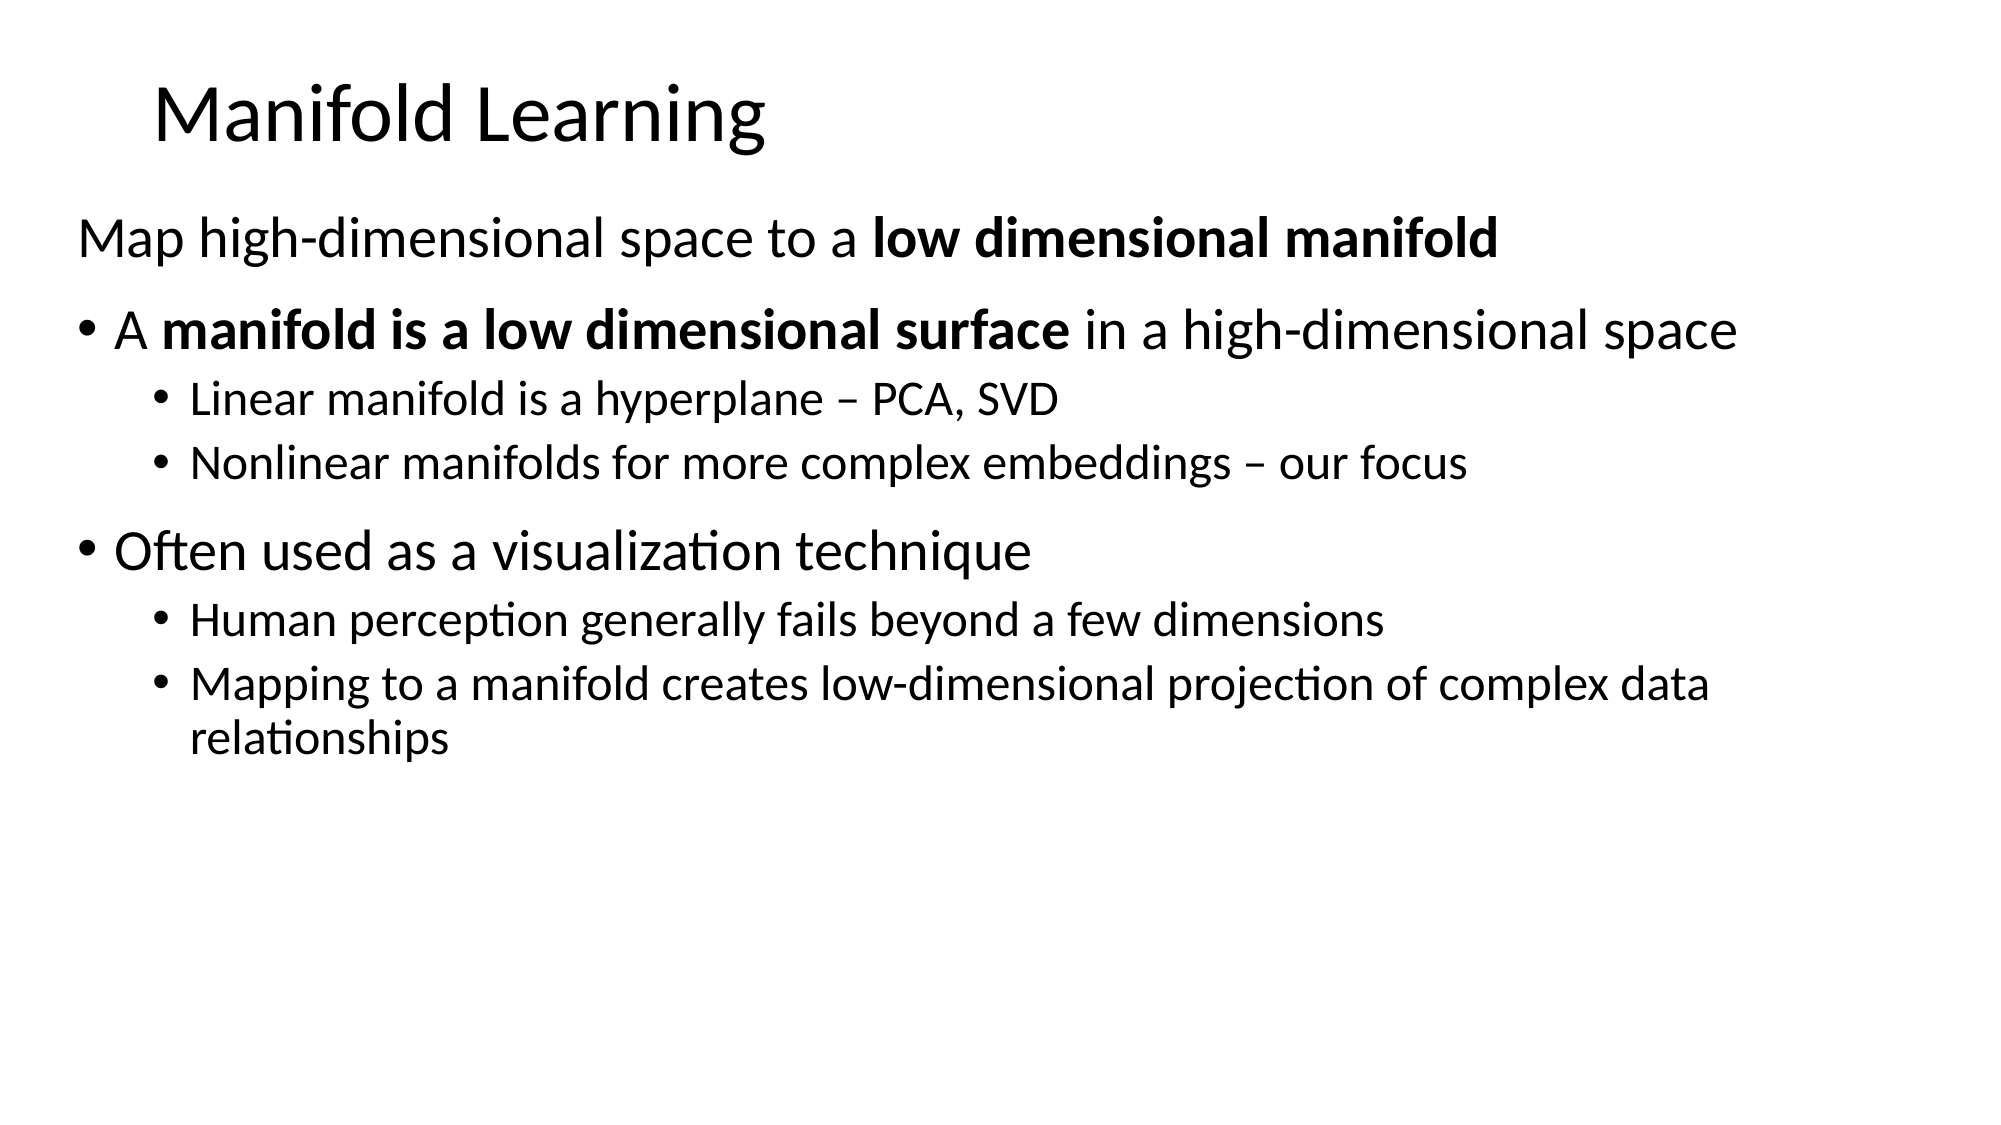

# Manifold Learning
Map high-dimensional space to a low dimensional manifold
A manifold is a low dimensional surface in a high-dimensional space
Linear manifold is a hyperplane – PCA, SVD
Nonlinear manifolds for more complex embeddings – our focus
Often used as a visualization technique
Human perception generally fails beyond a few dimensions
Mapping to a manifold creates low-dimensional projection of complex data relationships